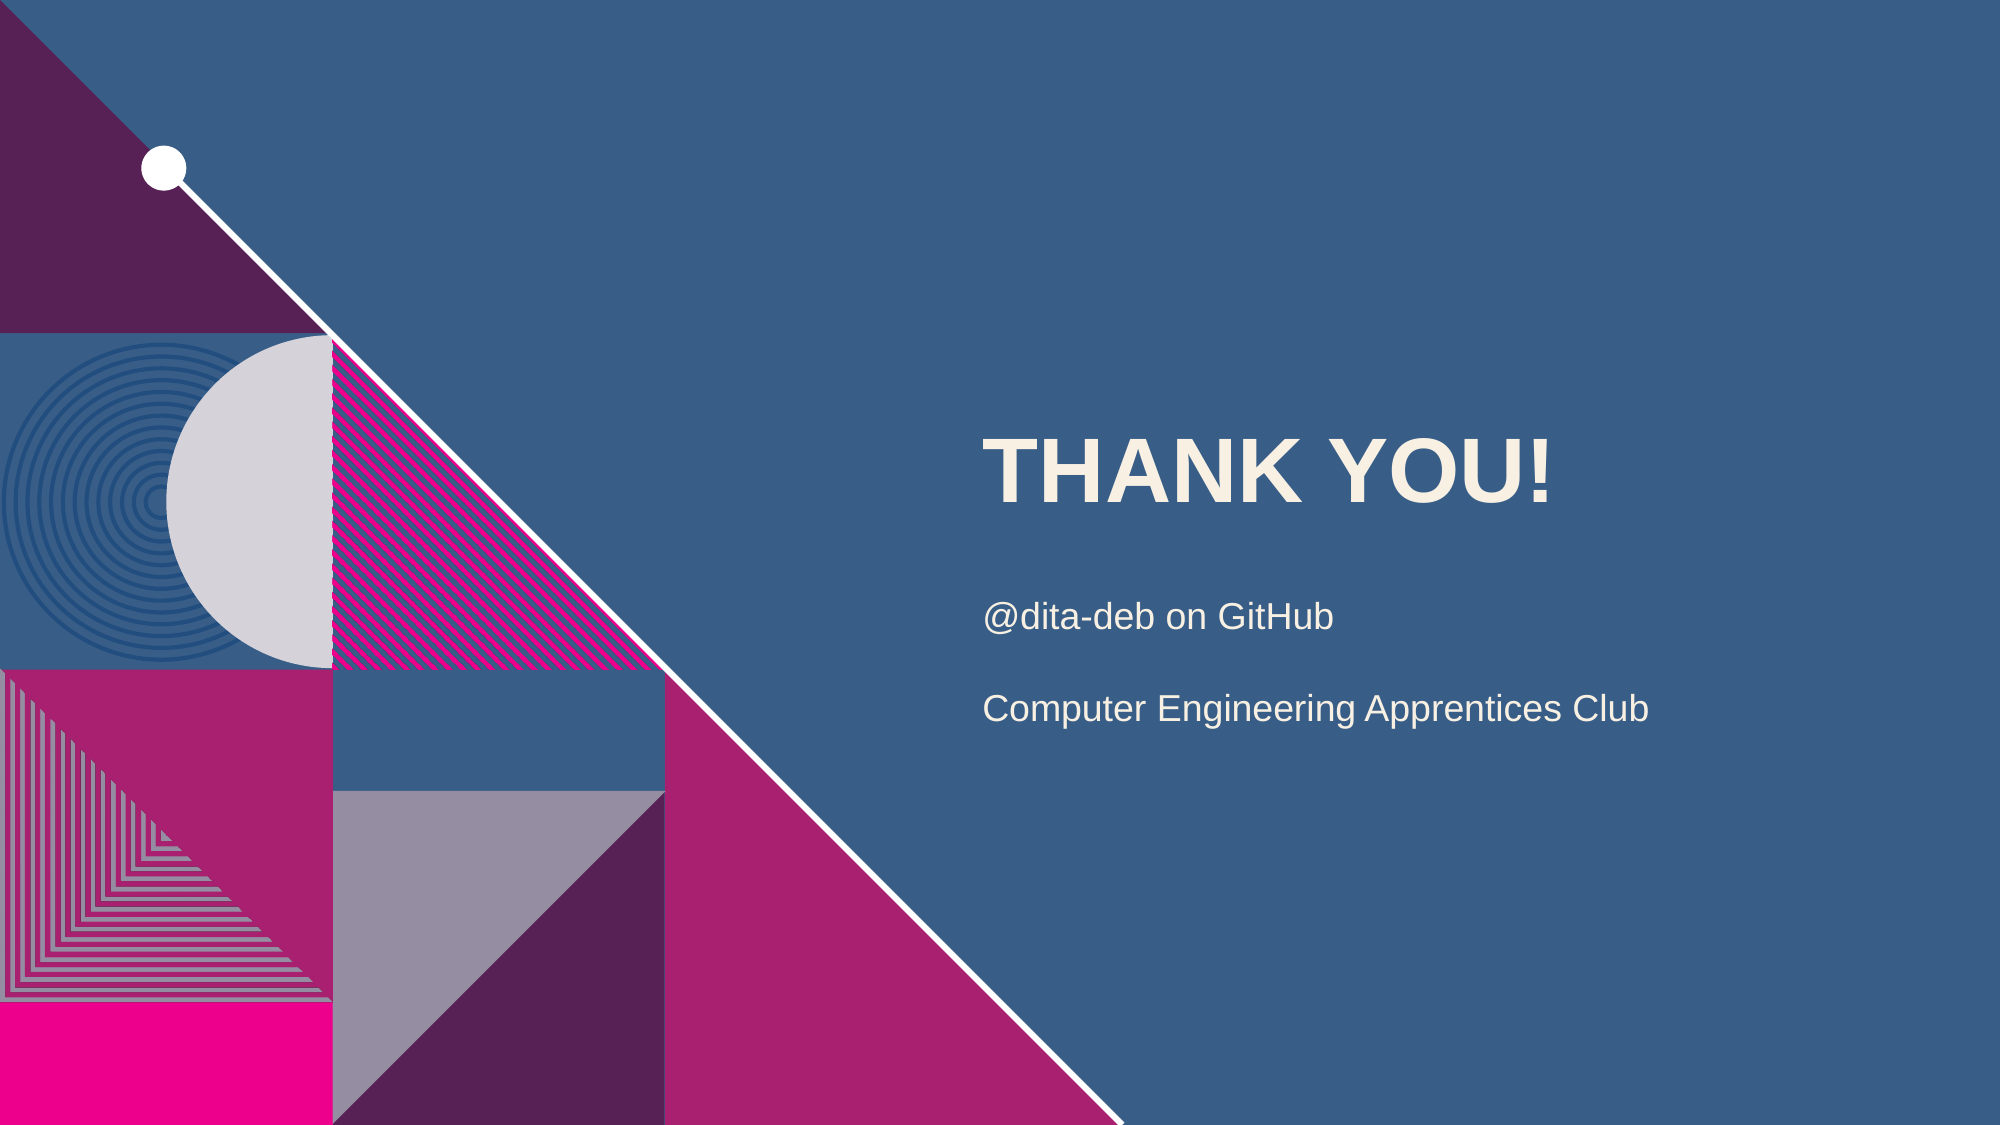

# THANK YOU!
@dita-deb on GitHub
Computer Engineering Apprentices Club